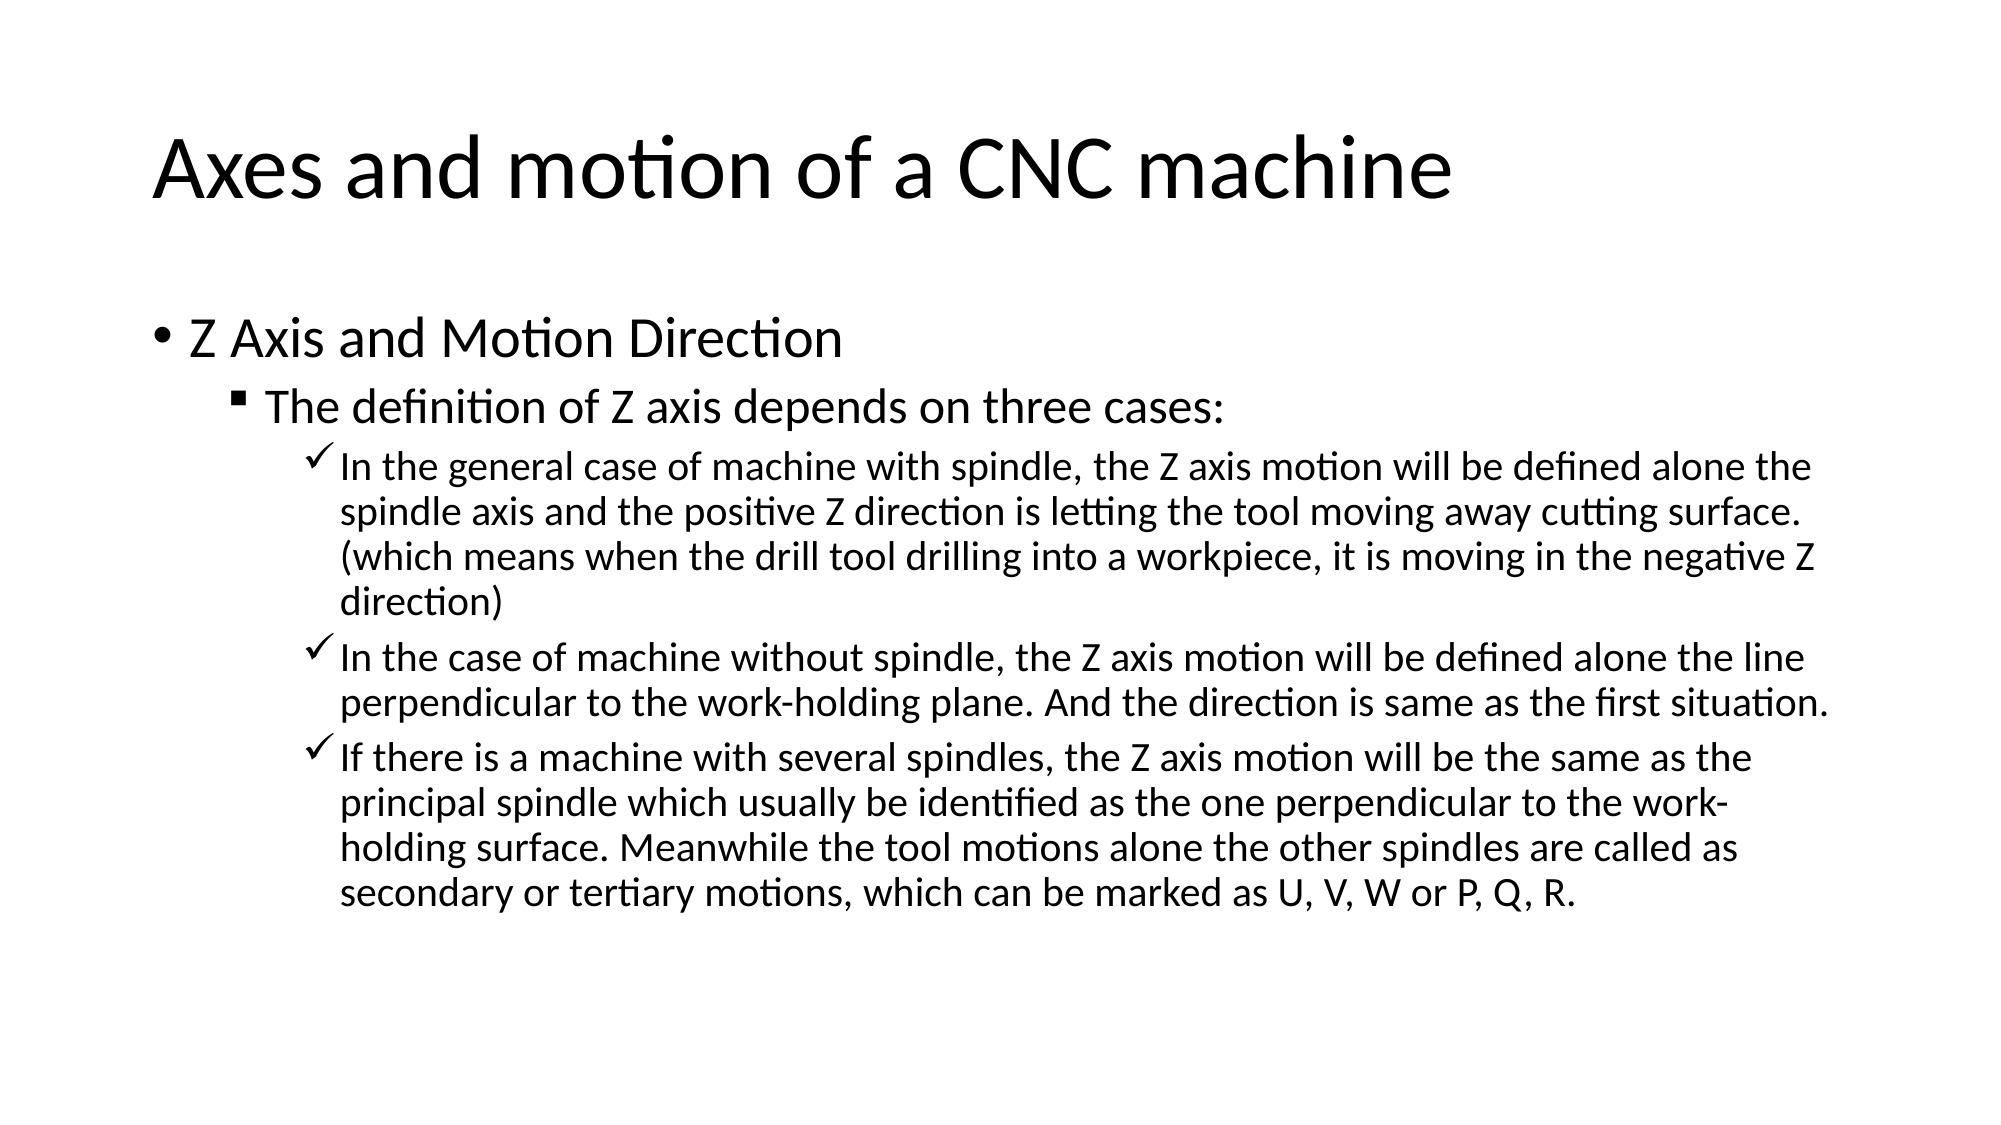

# Axes and motion of a CNC machine
Z Axis and Motion Direction
The definition of Z axis depends on three cases:
In the general case of machine with spindle, the Z axis motion will be defined alone the spindle axis and the positive Z direction is letting the tool moving away cutting surface. (which means when the drill tool drilling into a workpiece, it is moving in the negative Z direction)
In the case of machine without spindle, the Z axis motion will be defined alone the line perpendicular to the work-holding plane. And the direction is same as the first situation.
If there is a machine with several spindles, the Z axis motion will be the same as the principal spindle which usually be identified as the one perpendicular to the work-holding surface. Meanwhile the tool motions alone the other spindles are called as secondary or tertiary motions, which can be marked as U, V, W or P, Q, R.